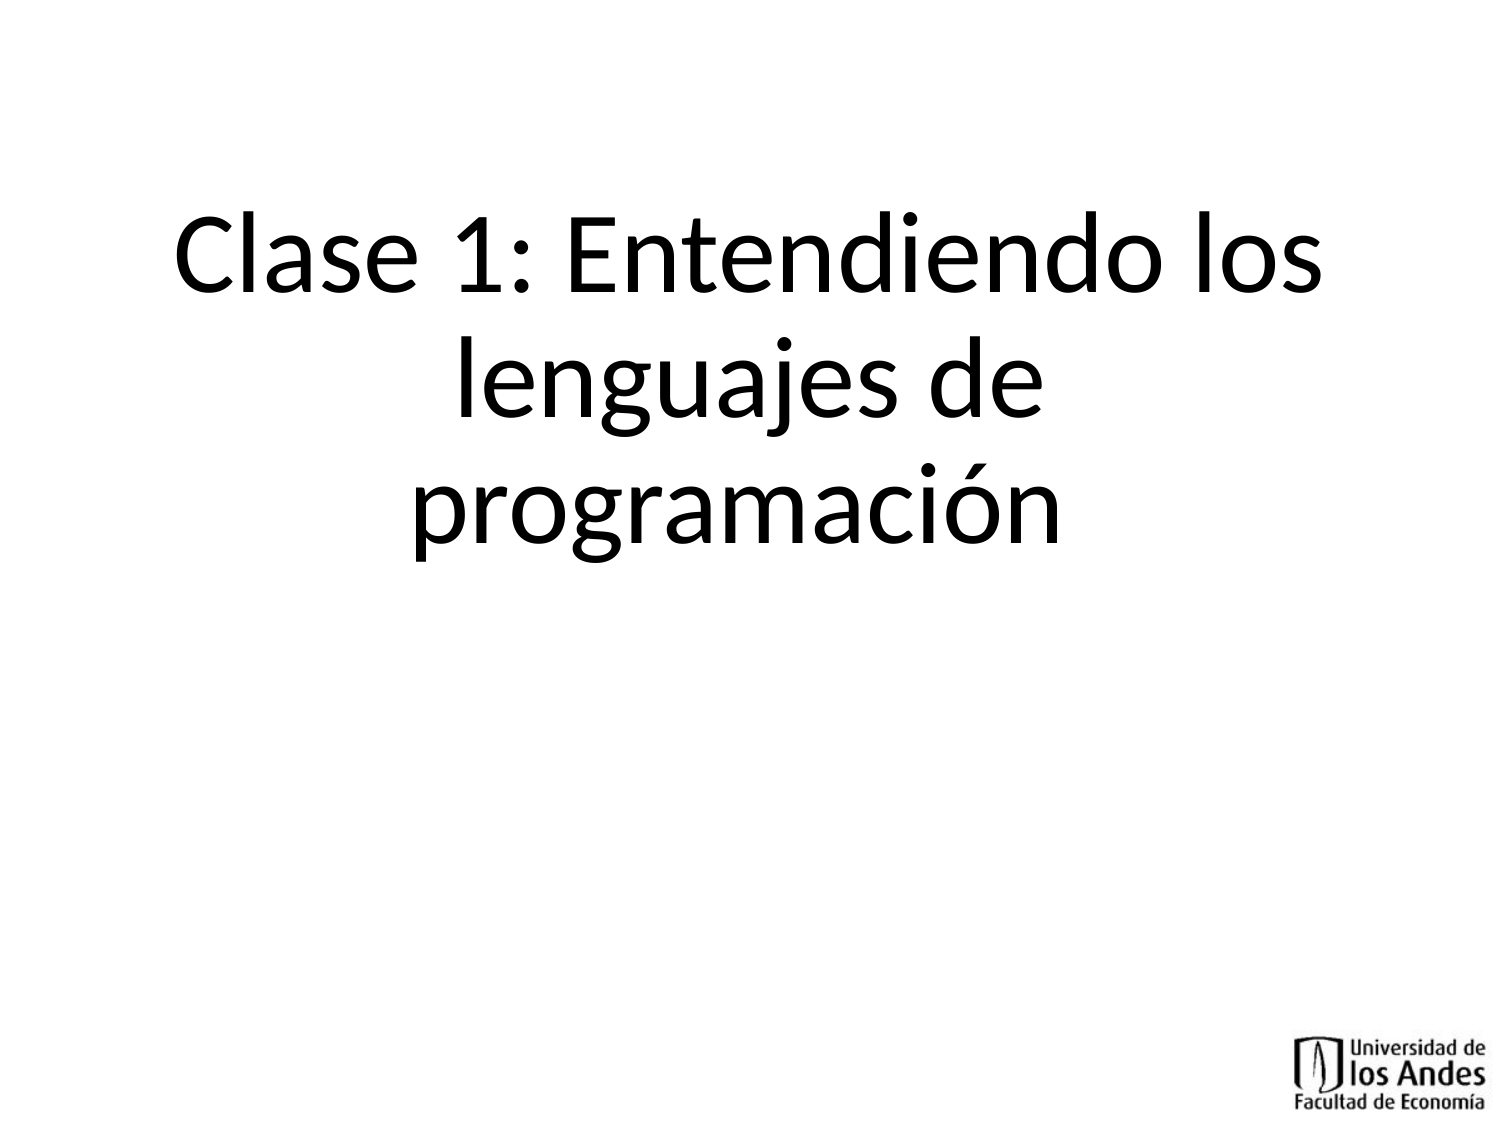

# Clase 1: Entendiendo los lenguajes de programación